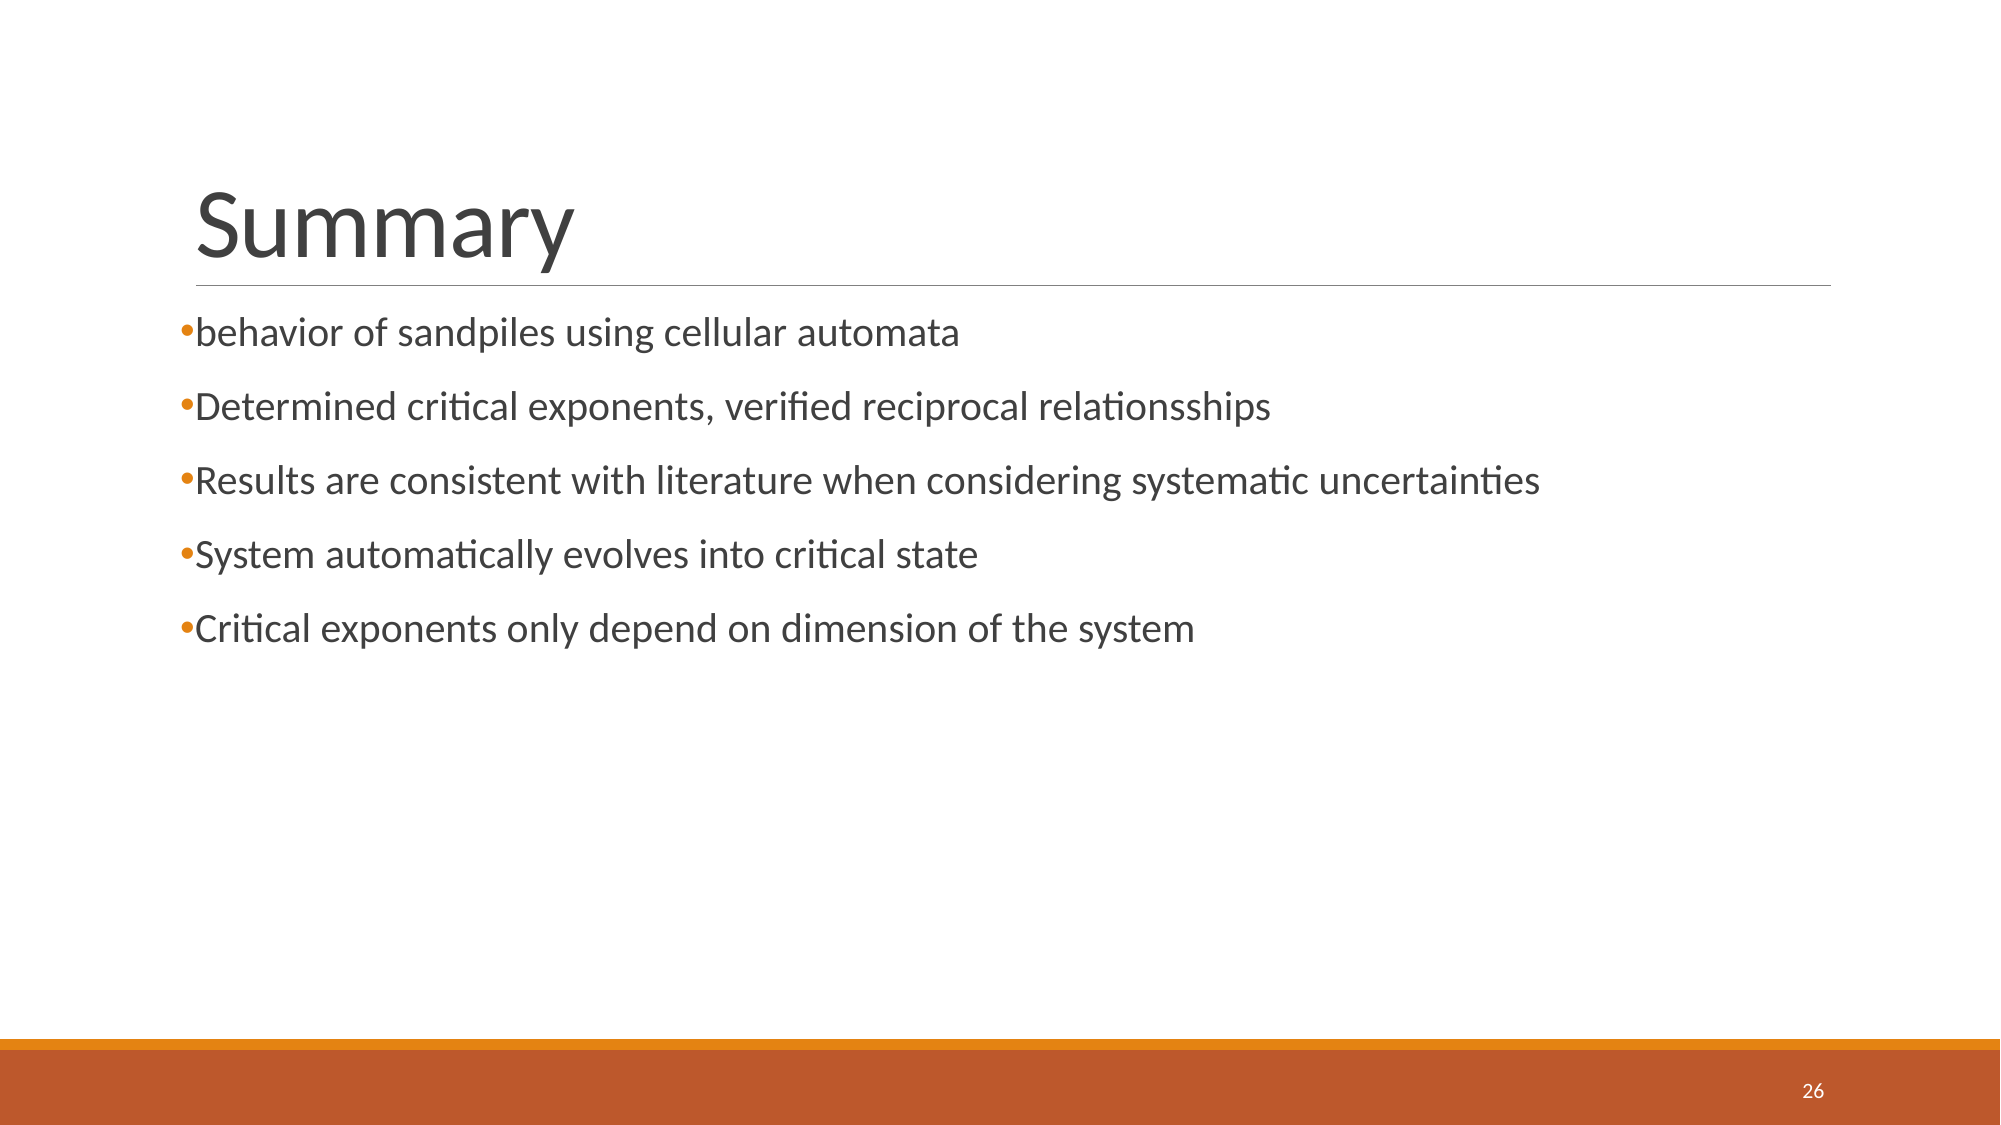

# Summary
behavior of sandpiles using cellular automata
Determined critical exponents, verified reciprocal relationsships
Results are consistent with literature when considering systematic uncertainties
System automatically evolves into critical state
Critical exponents only depend on dimension of the system
26